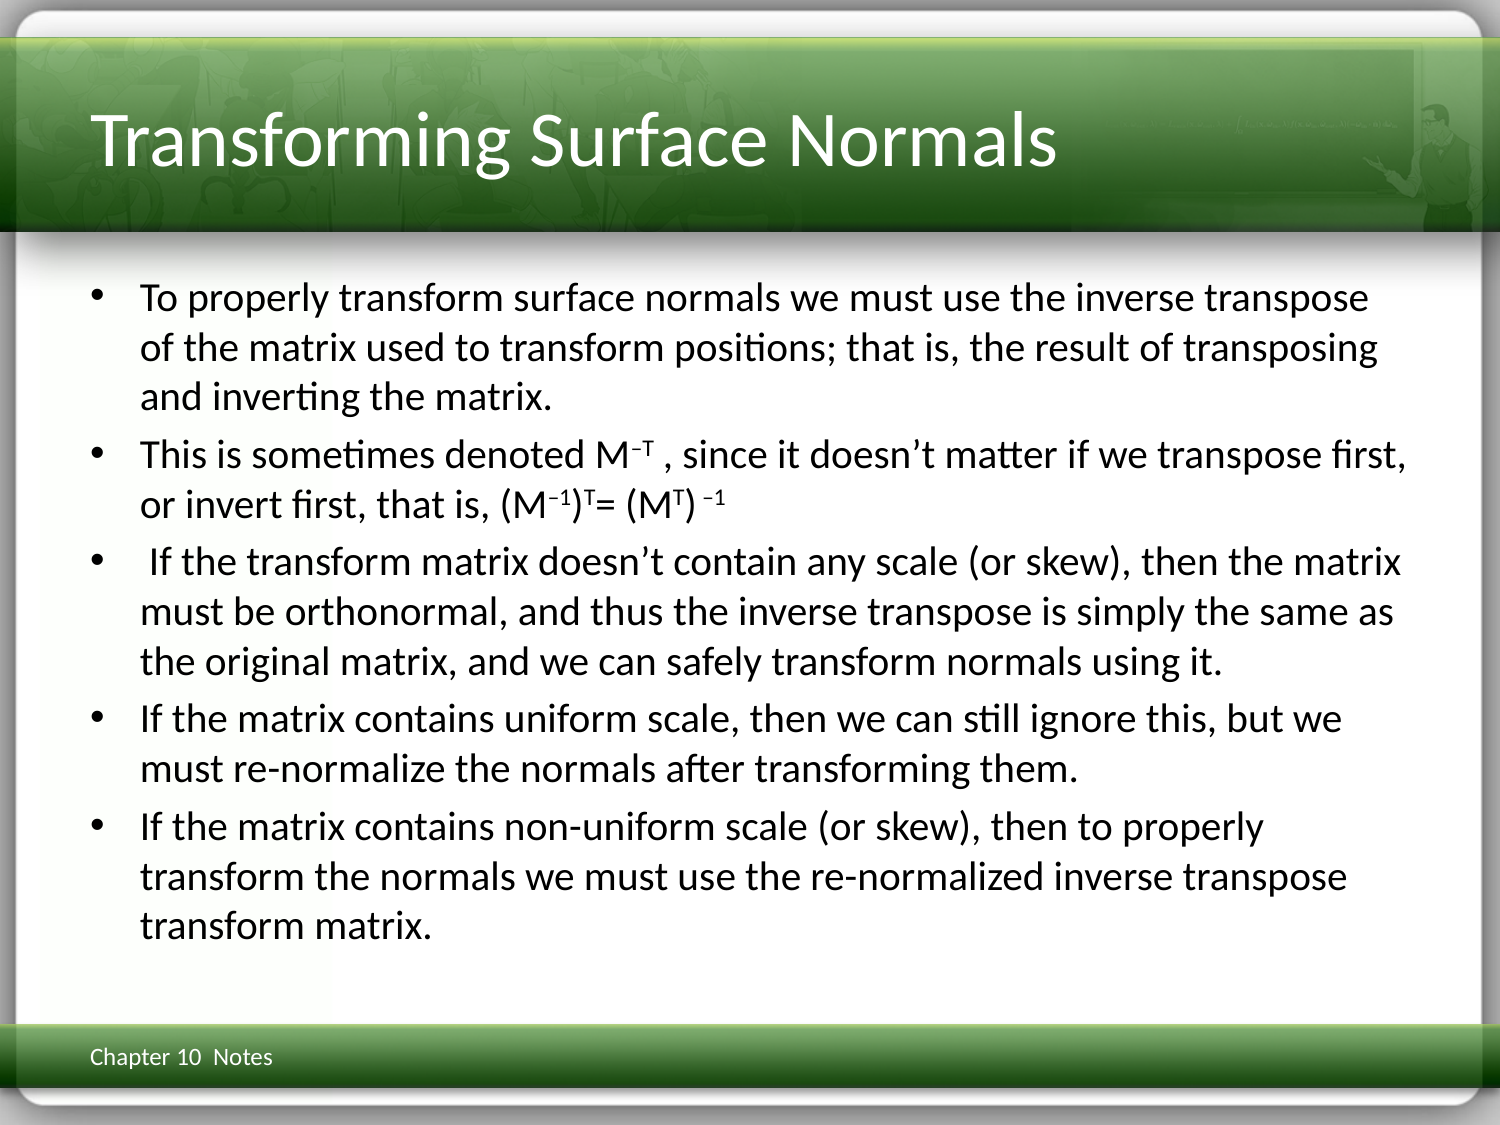

# Transforming Surface Normals
To properly transform surface normals we must use the inverse transpose of the matrix used to transform positions; that is, the result of transposing and inverting the matrix.
This is sometimes denoted M–T , since it doesn’t matter if we transpose first, or invert first, that is, (M–1)T= (MT) –1
 If the transform matrix doesn’t contain any scale (or skew), then the matrix must be orthonormal, and thus the inverse transpose is simply the same as the original matrix, and we can safely transform normals using it.
If the matrix contains uniform scale, then we can still ignore this, but we must re-normalize the normals after transforming them.
If the matrix contains non-uniform scale (or skew), then to properly transform the normals we must use the re-normalized inverse transpose transform matrix.
Chapter 10  Notes
3D Math Primer for Graphics & Game Dev
113